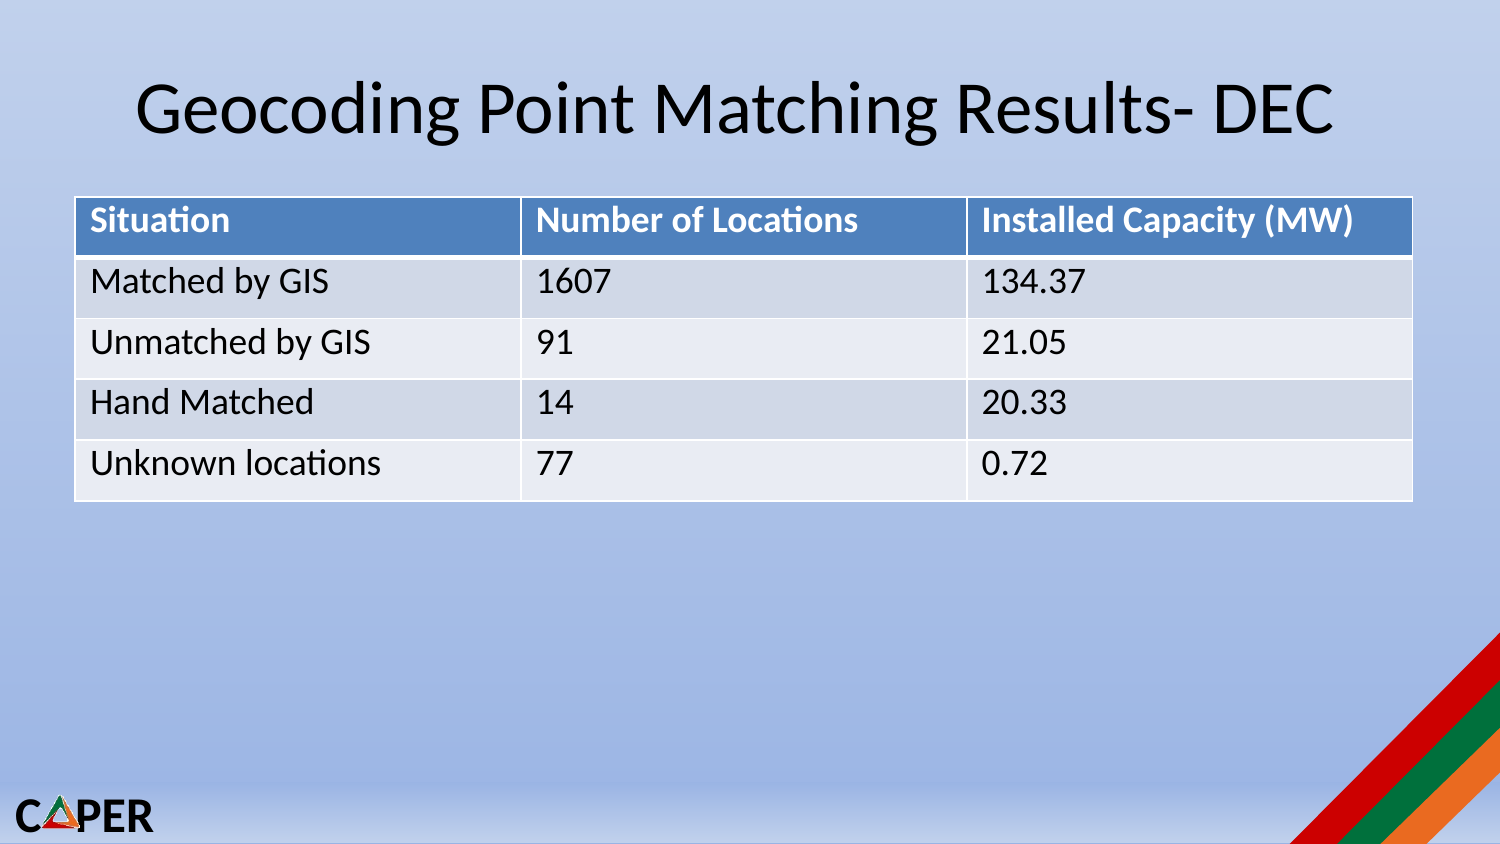

# Geocoding Point Matching Results- DEC
| Situation | Number of Locations | Installed Capacity (MW) |
| --- | --- | --- |
| Matched by GIS | 1607 | 134.37 |
| Unmatched by GIS | 91 | 21.05 |
| Hand Matched | 14 | 20.33 |
| Unknown locations | 77 | 0.72 |